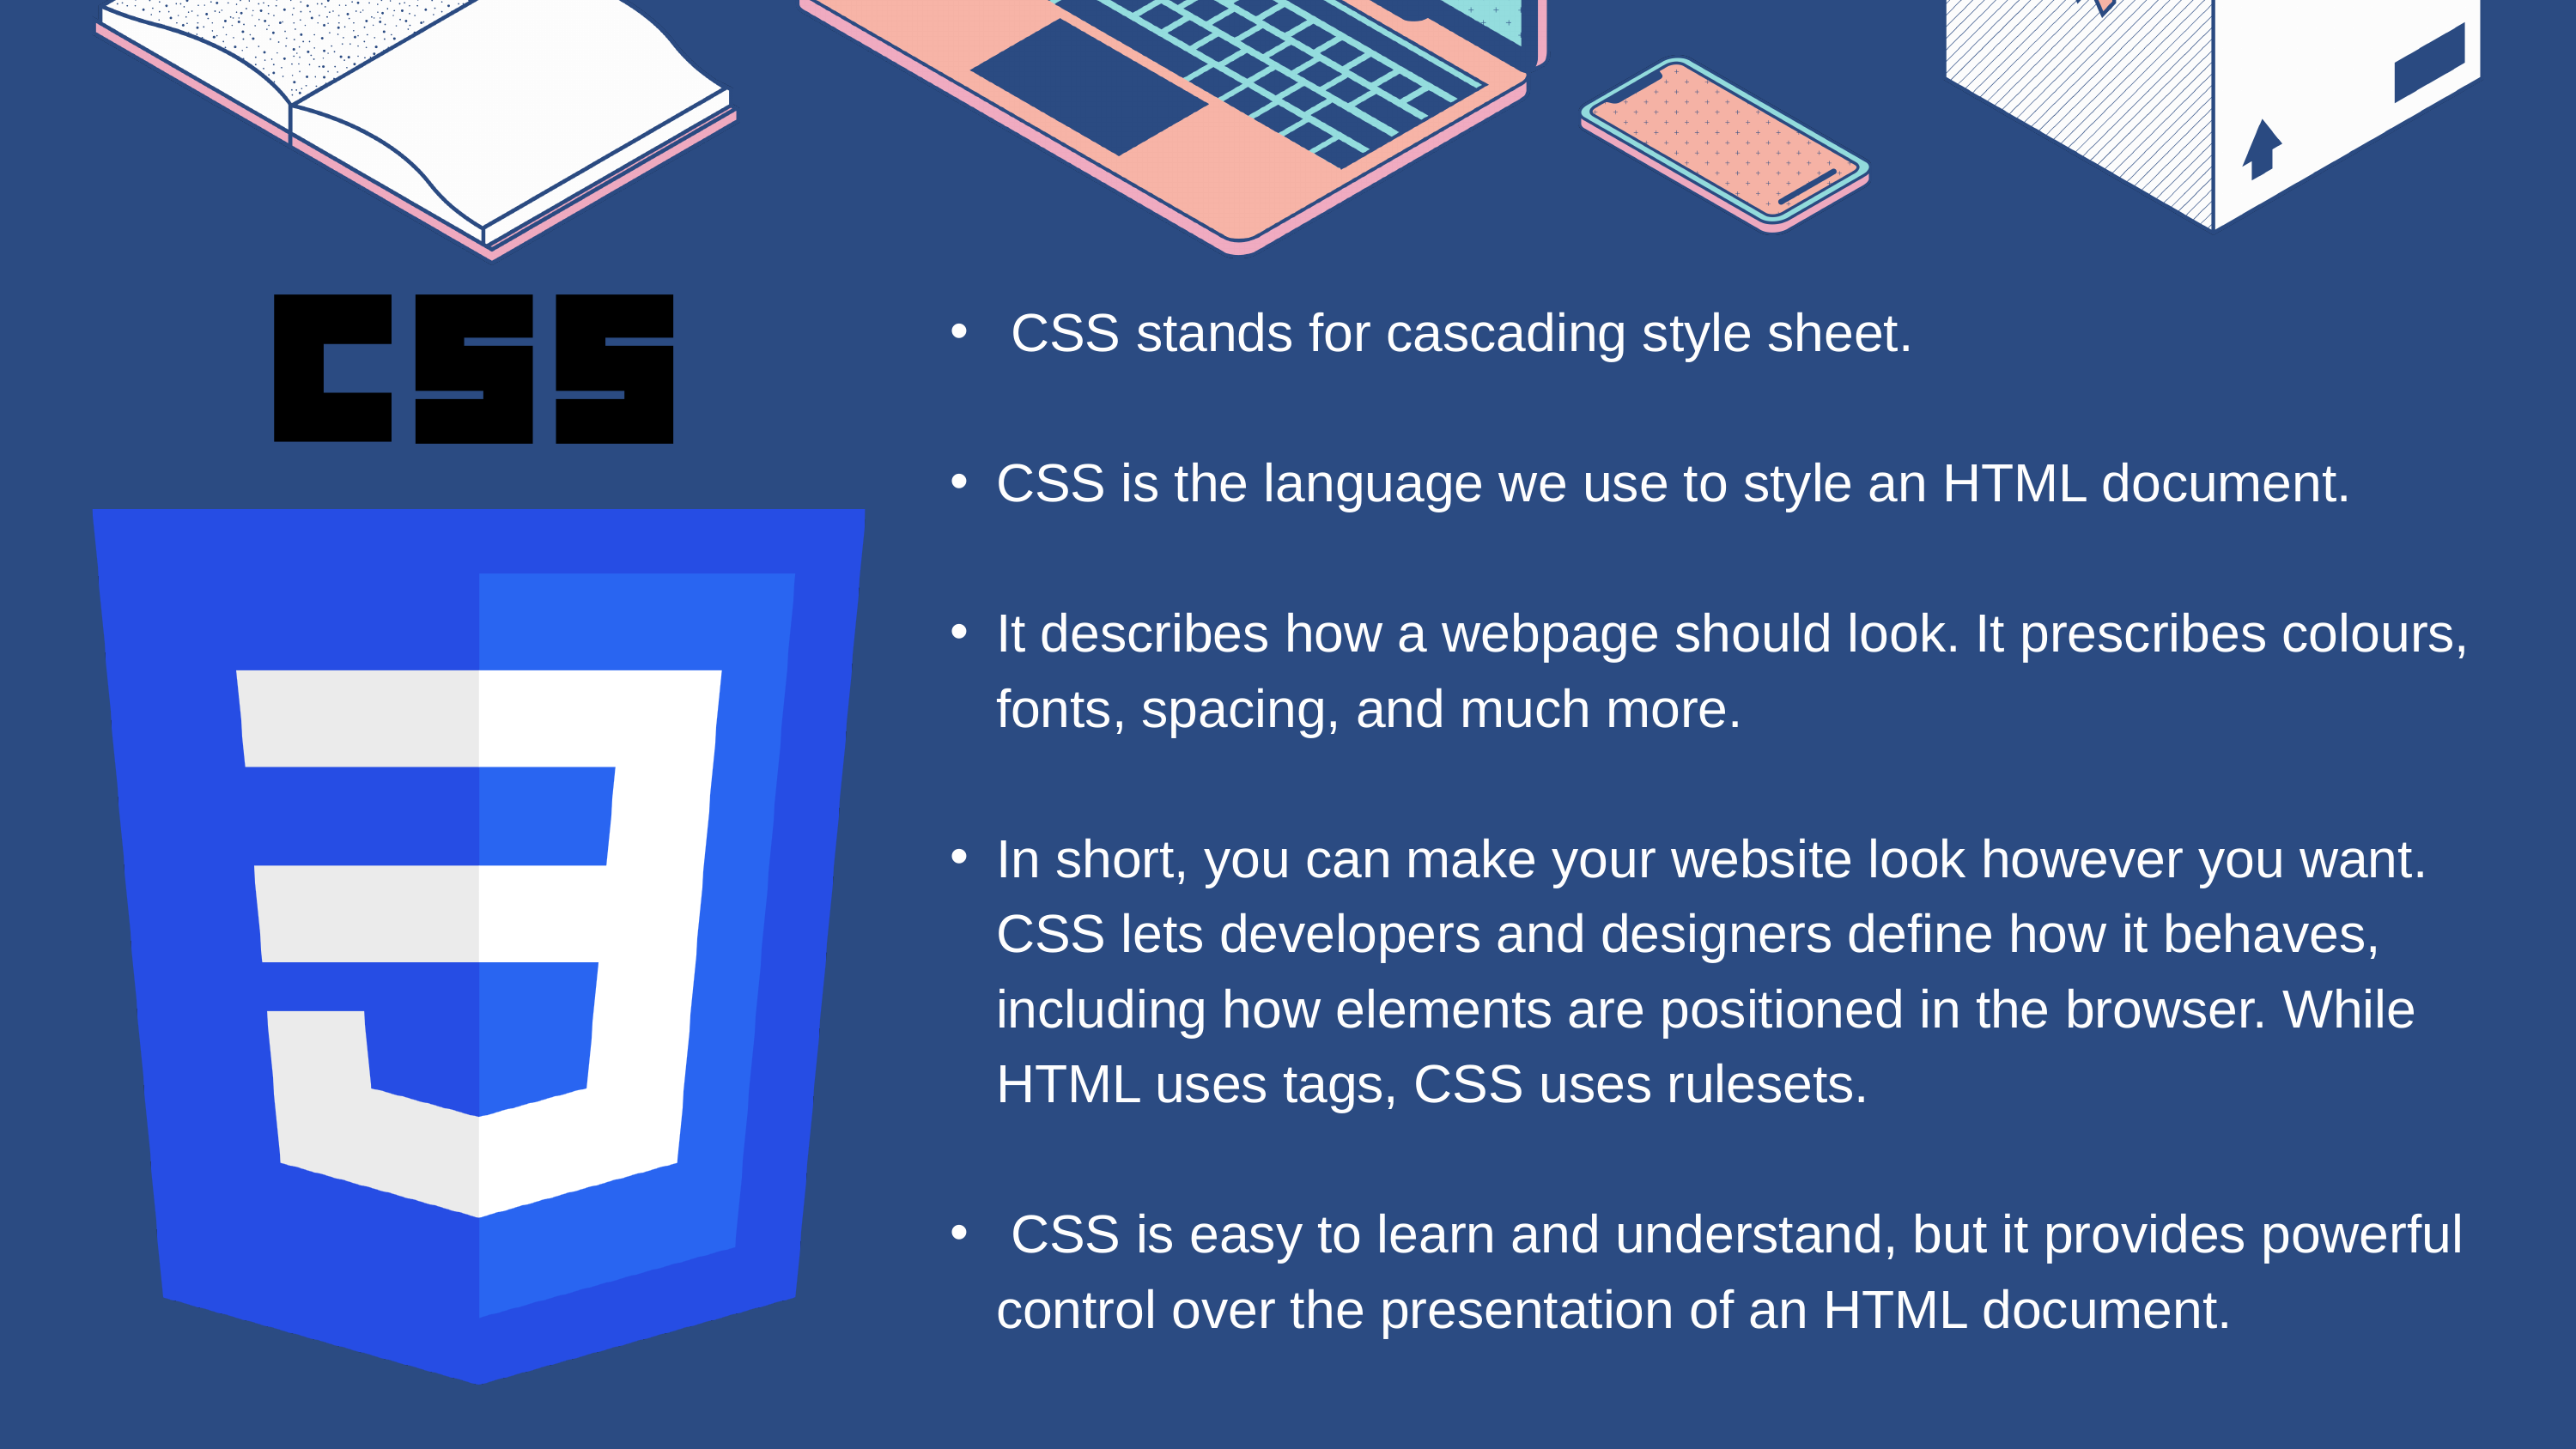

CSS stands for cascading style sheet.

CSS is the language we use to style an HTML document.

It describes how a webpage should look. It prescribes colours, fonts, spacing, and much more.

In short, you can make your website look however you want. CSS lets developers and designers define how it behaves, including how elements are positioned in the browser. While HTML uses tags, CSS uses rulesets.

 CSS is easy to learn and understand, but it provides powerful control over the presentation of an HTML document.